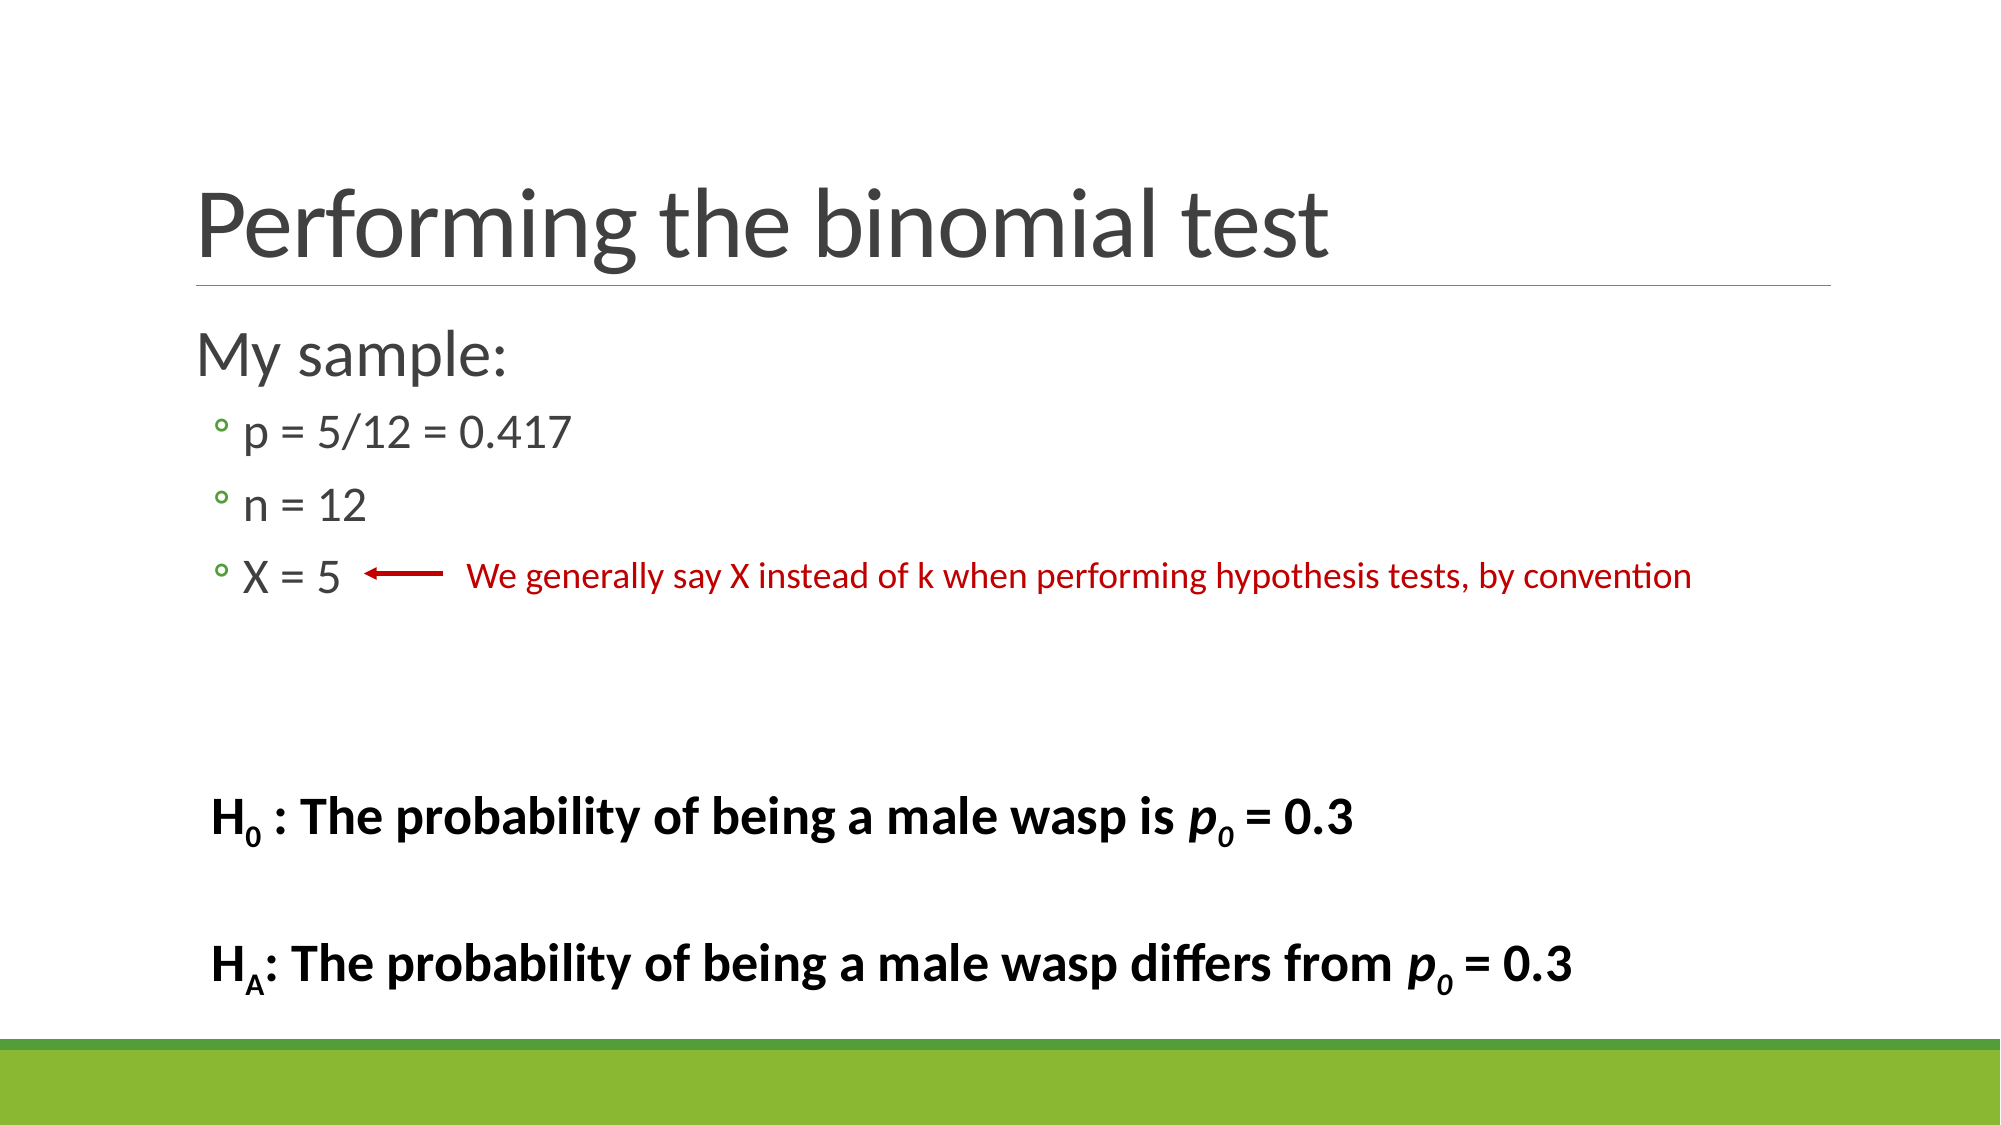

# Performing the binomial test
My sample:
p = 5/12 = 0.417
n = 12
X = 5
We generally say X instead of k when performing hypothesis tests, by convention
H0 : The probability of being a male wasp is p0 = 0.3

HA: The probability of being a male wasp differs from p0 = 0.3